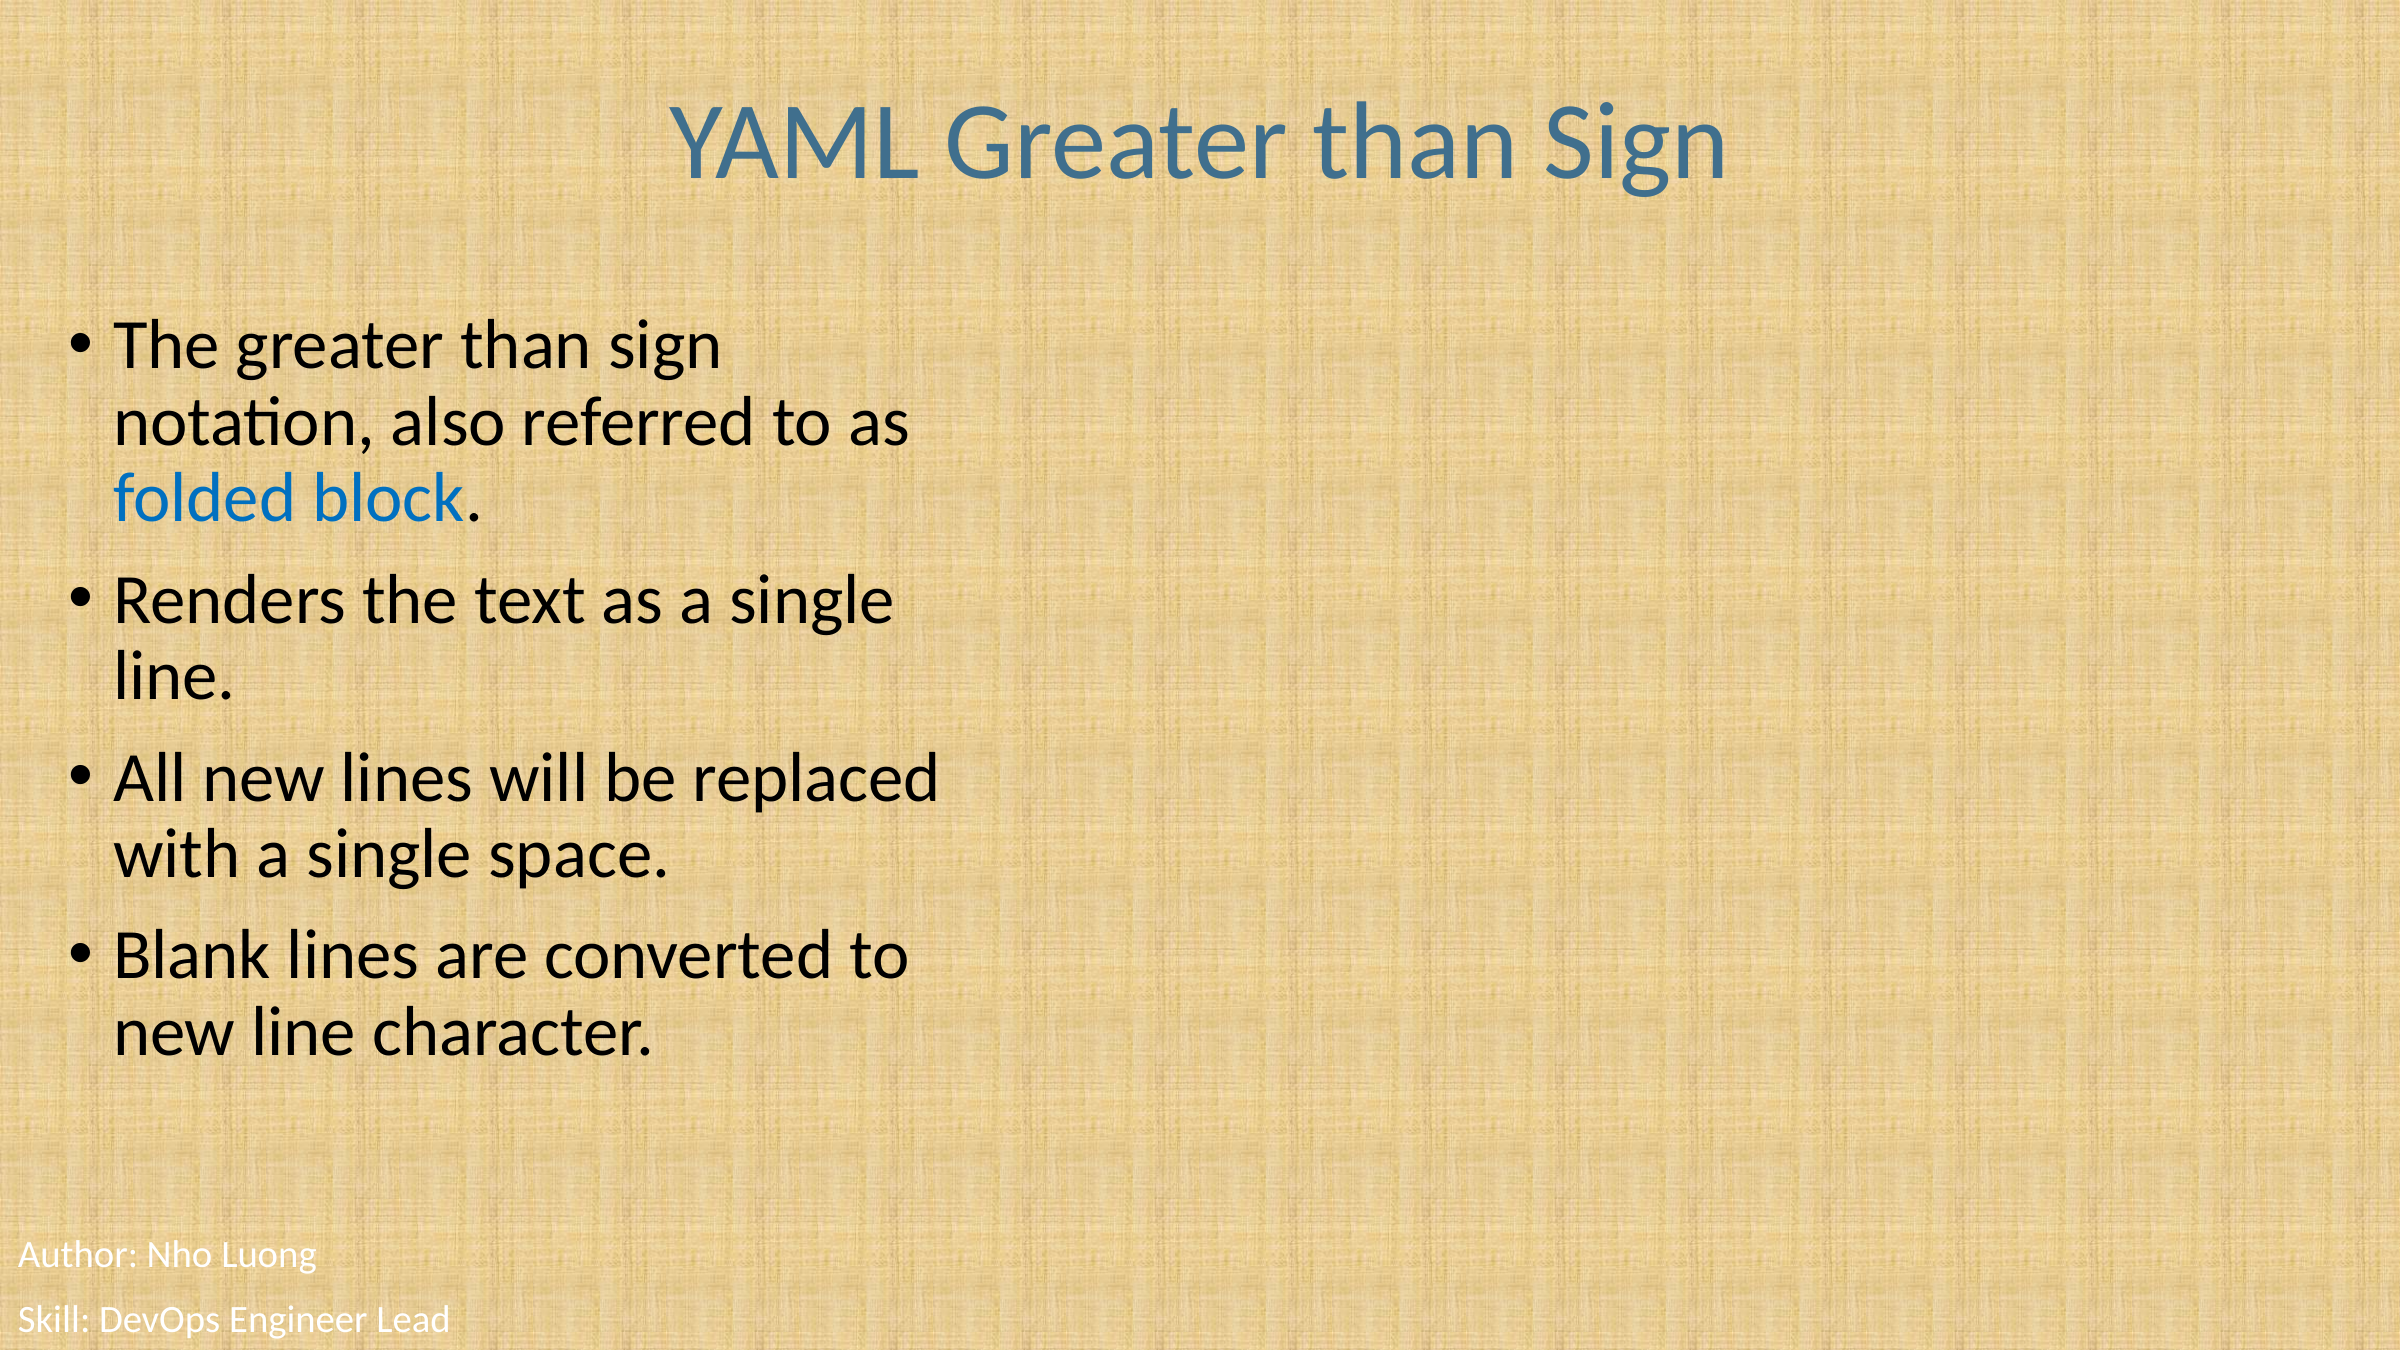

# YAML Greater than Sign
The greater than sign notation, also referred to as folded block.
Renders the text as a single line.
All new lines will be replaced with a single space.
Blank lines are converted to new line character.

Author: Nho Luong
Skill: DevOps Engineer Lead